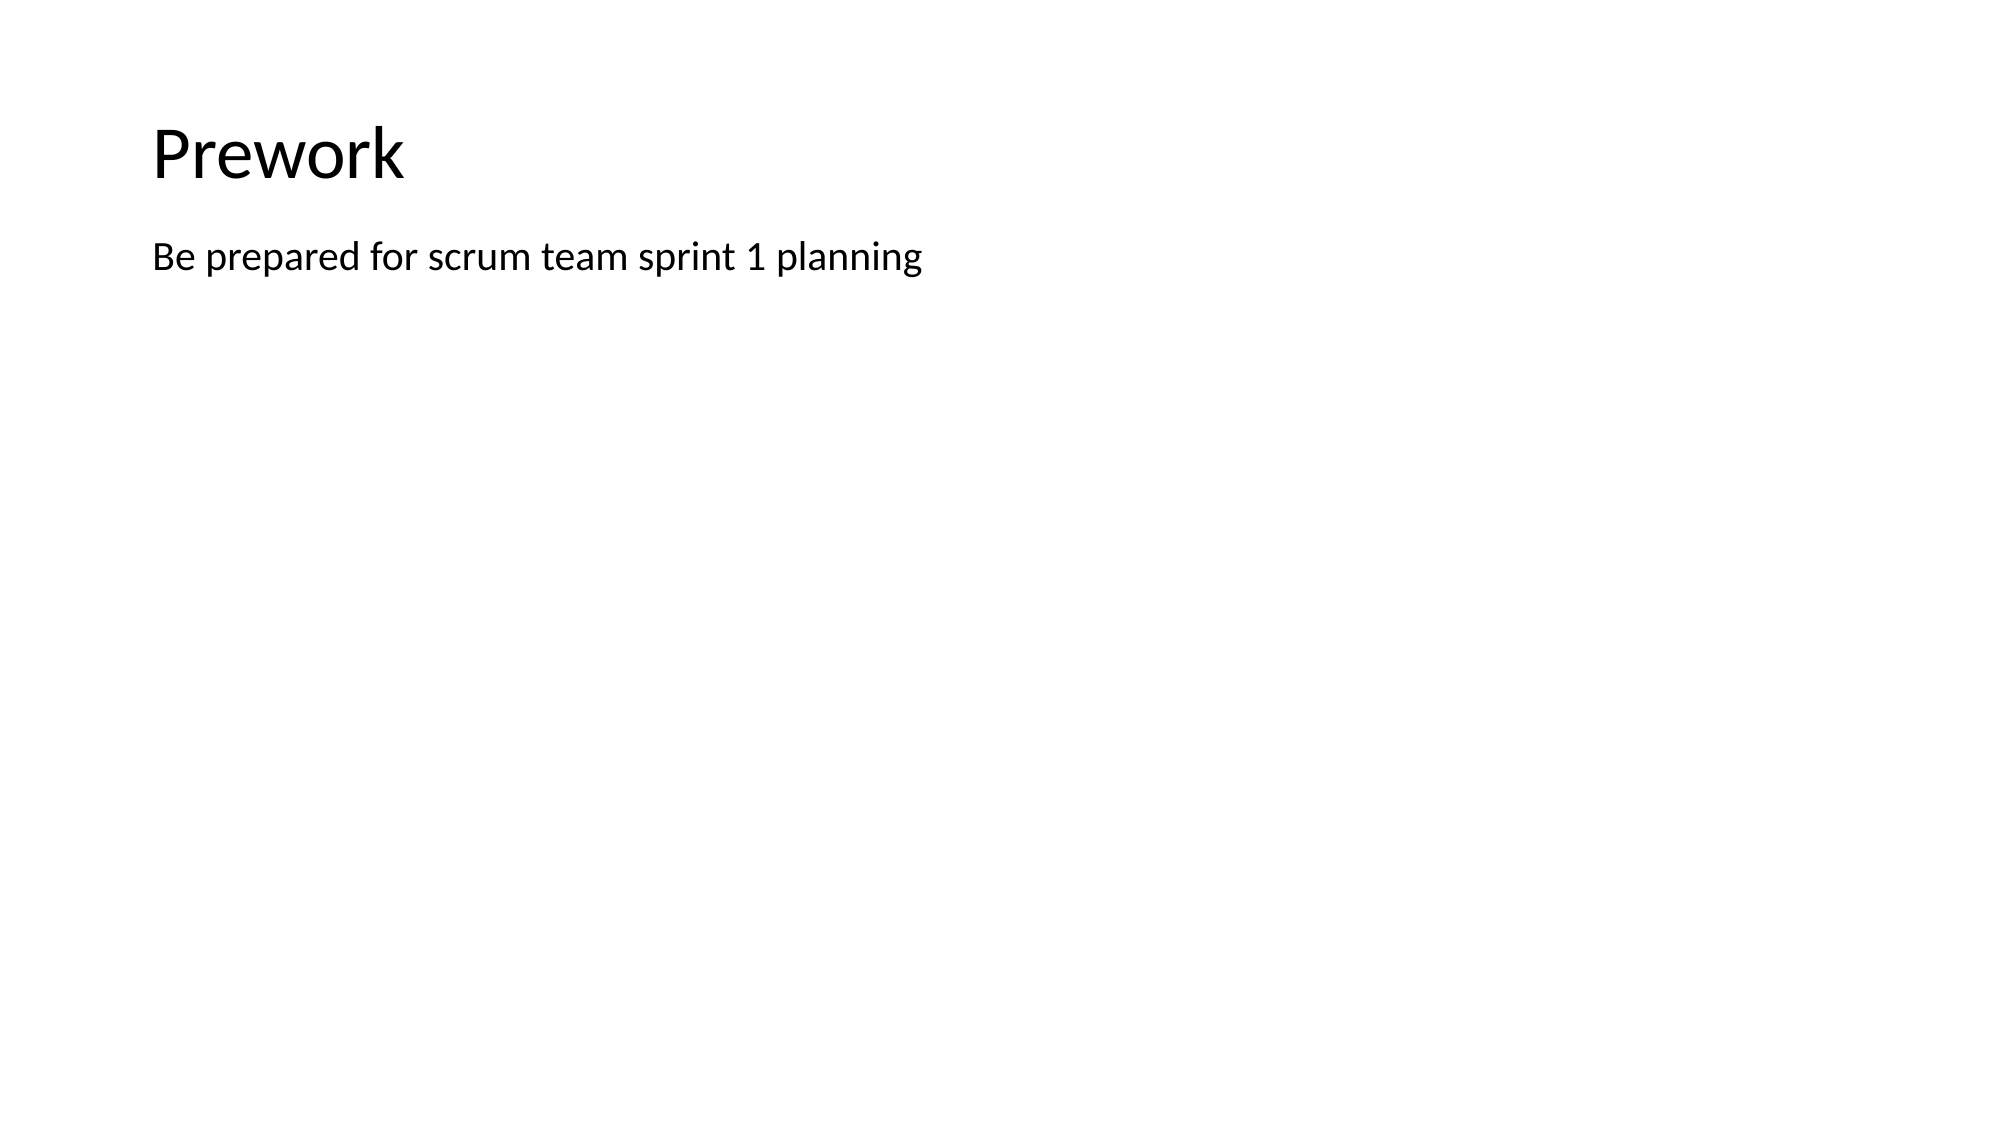

# Prework
Be prepared for scrum team sprint 1 planning